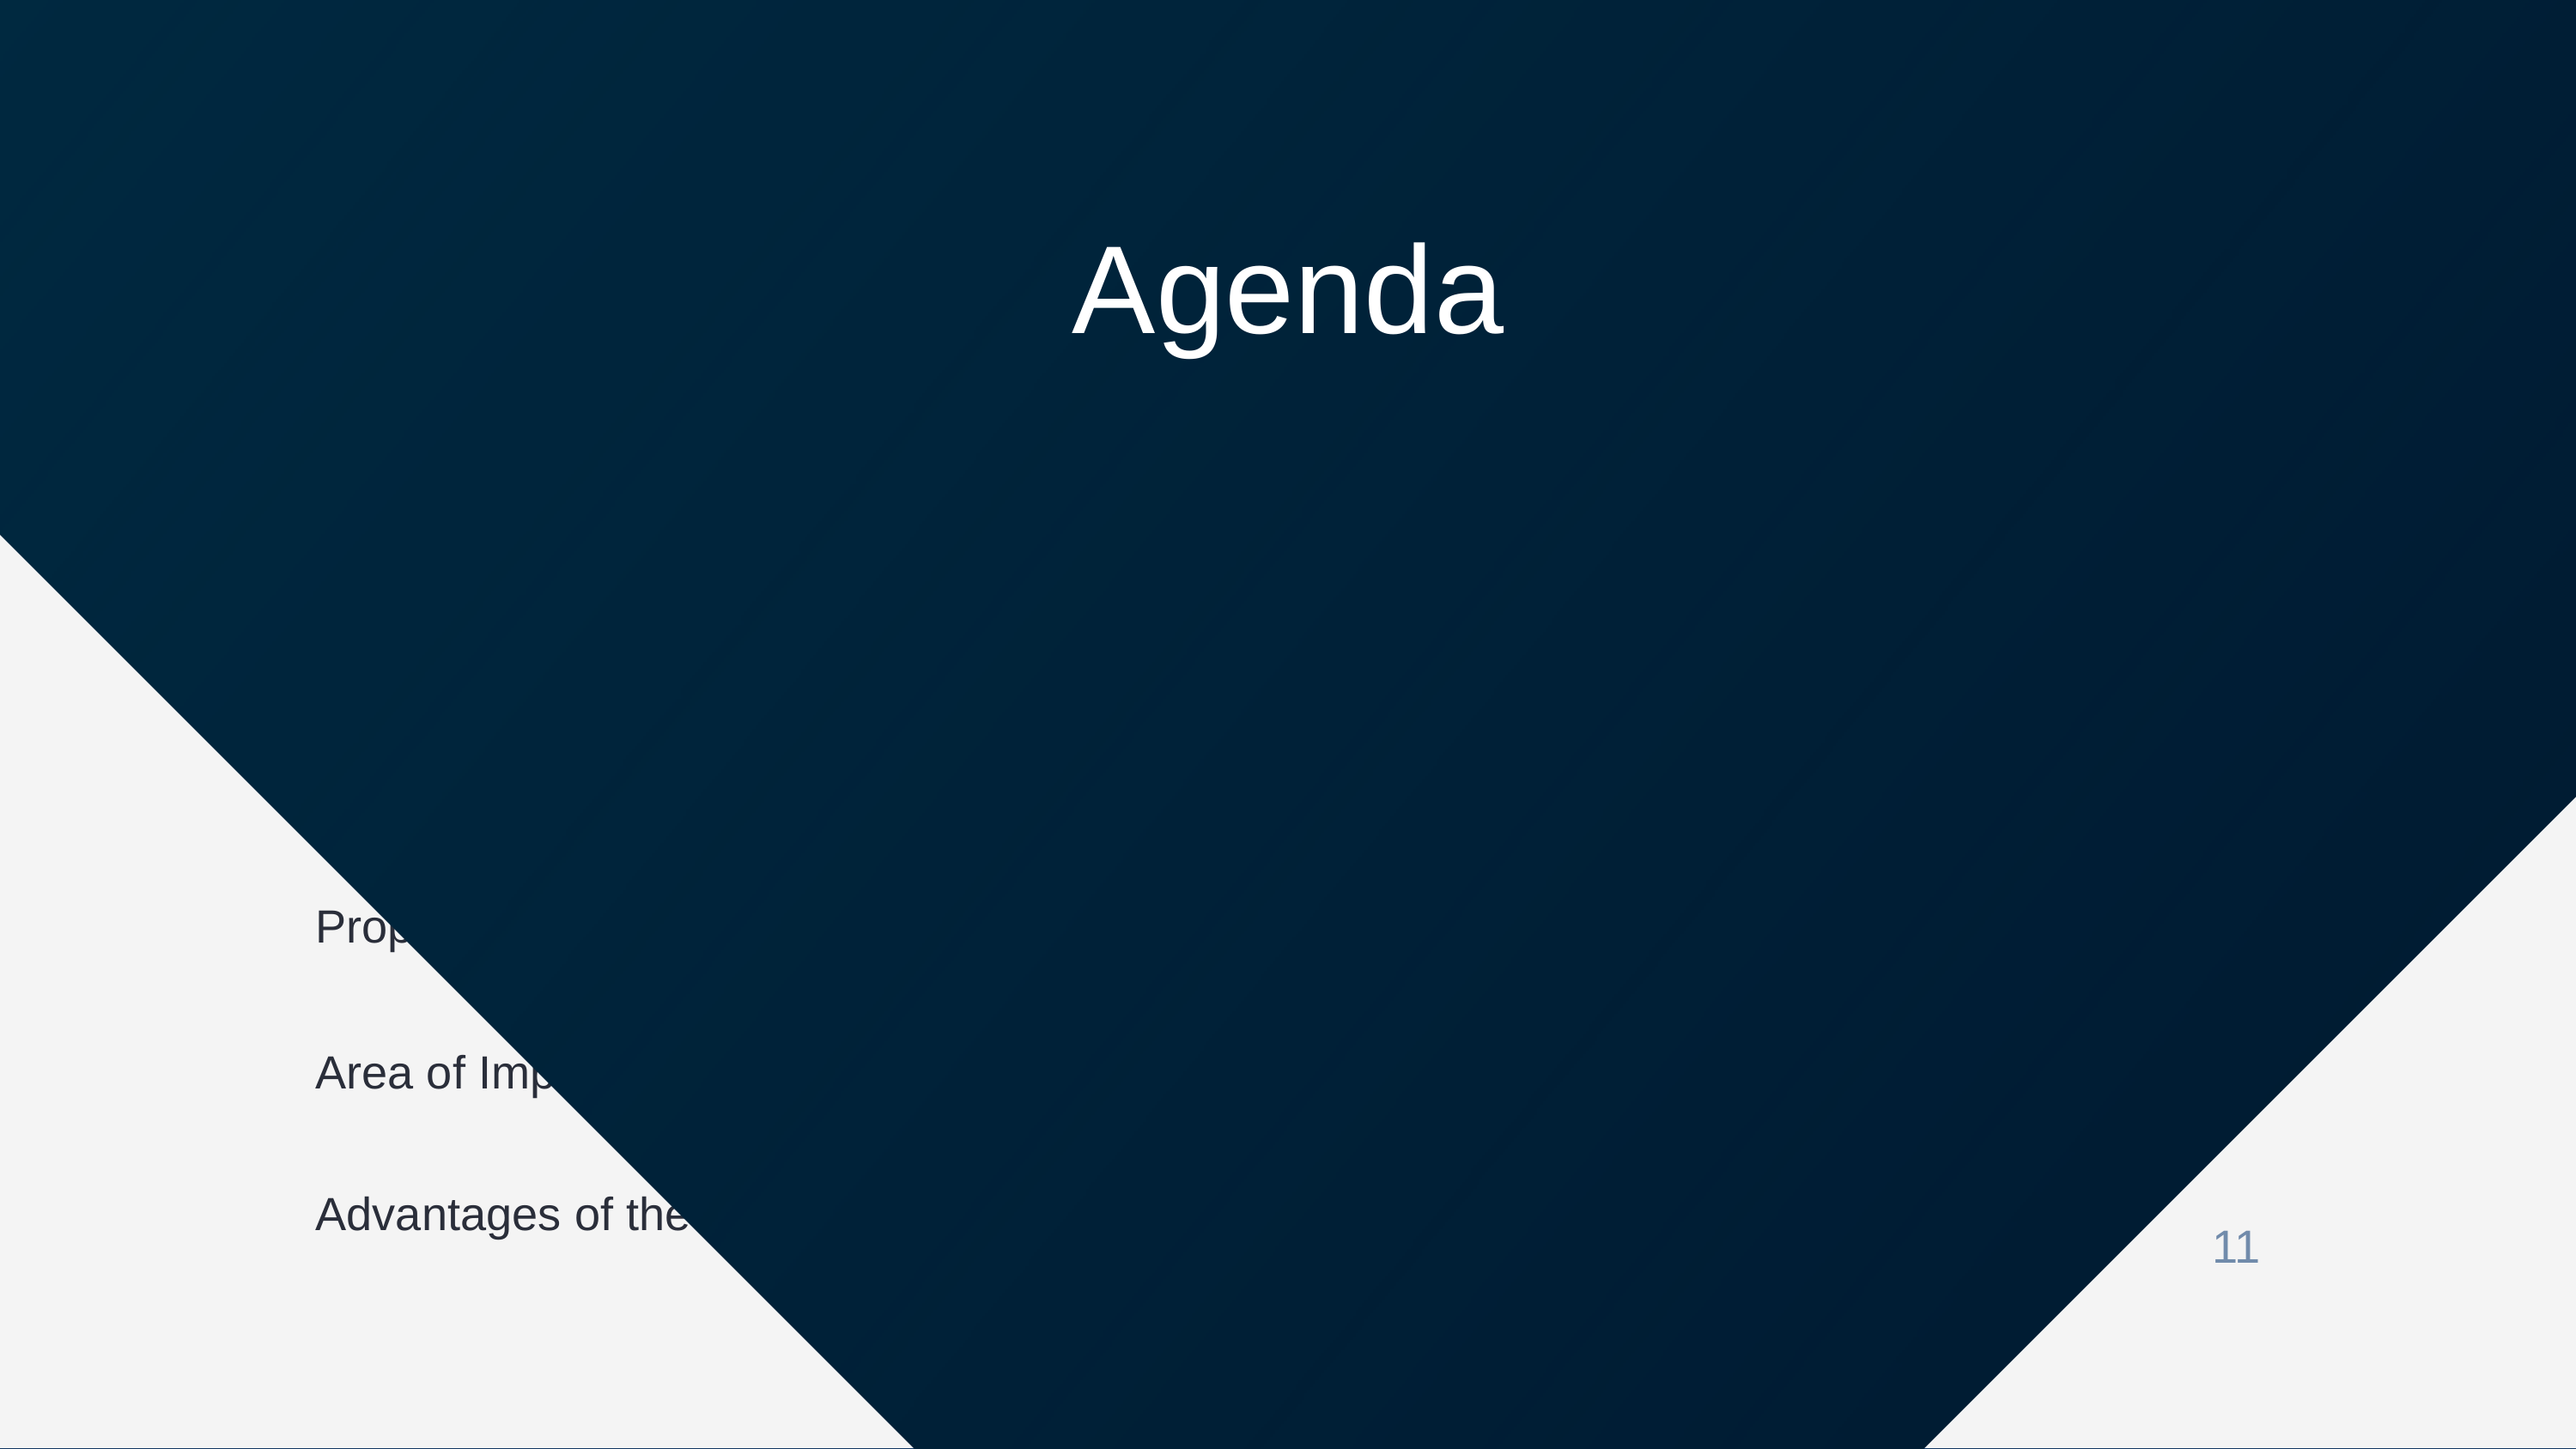

Agenda
Agenda
|  |  |
| --- | --- |
| Introduction | 3 |
| Brief Insights about Our Data | 5 |
| Proposed Webpage Overview | 6 |
| Area of Improvements | 7 |
| Advantages of the New Analytical Webpage | 11 |
|  |  |